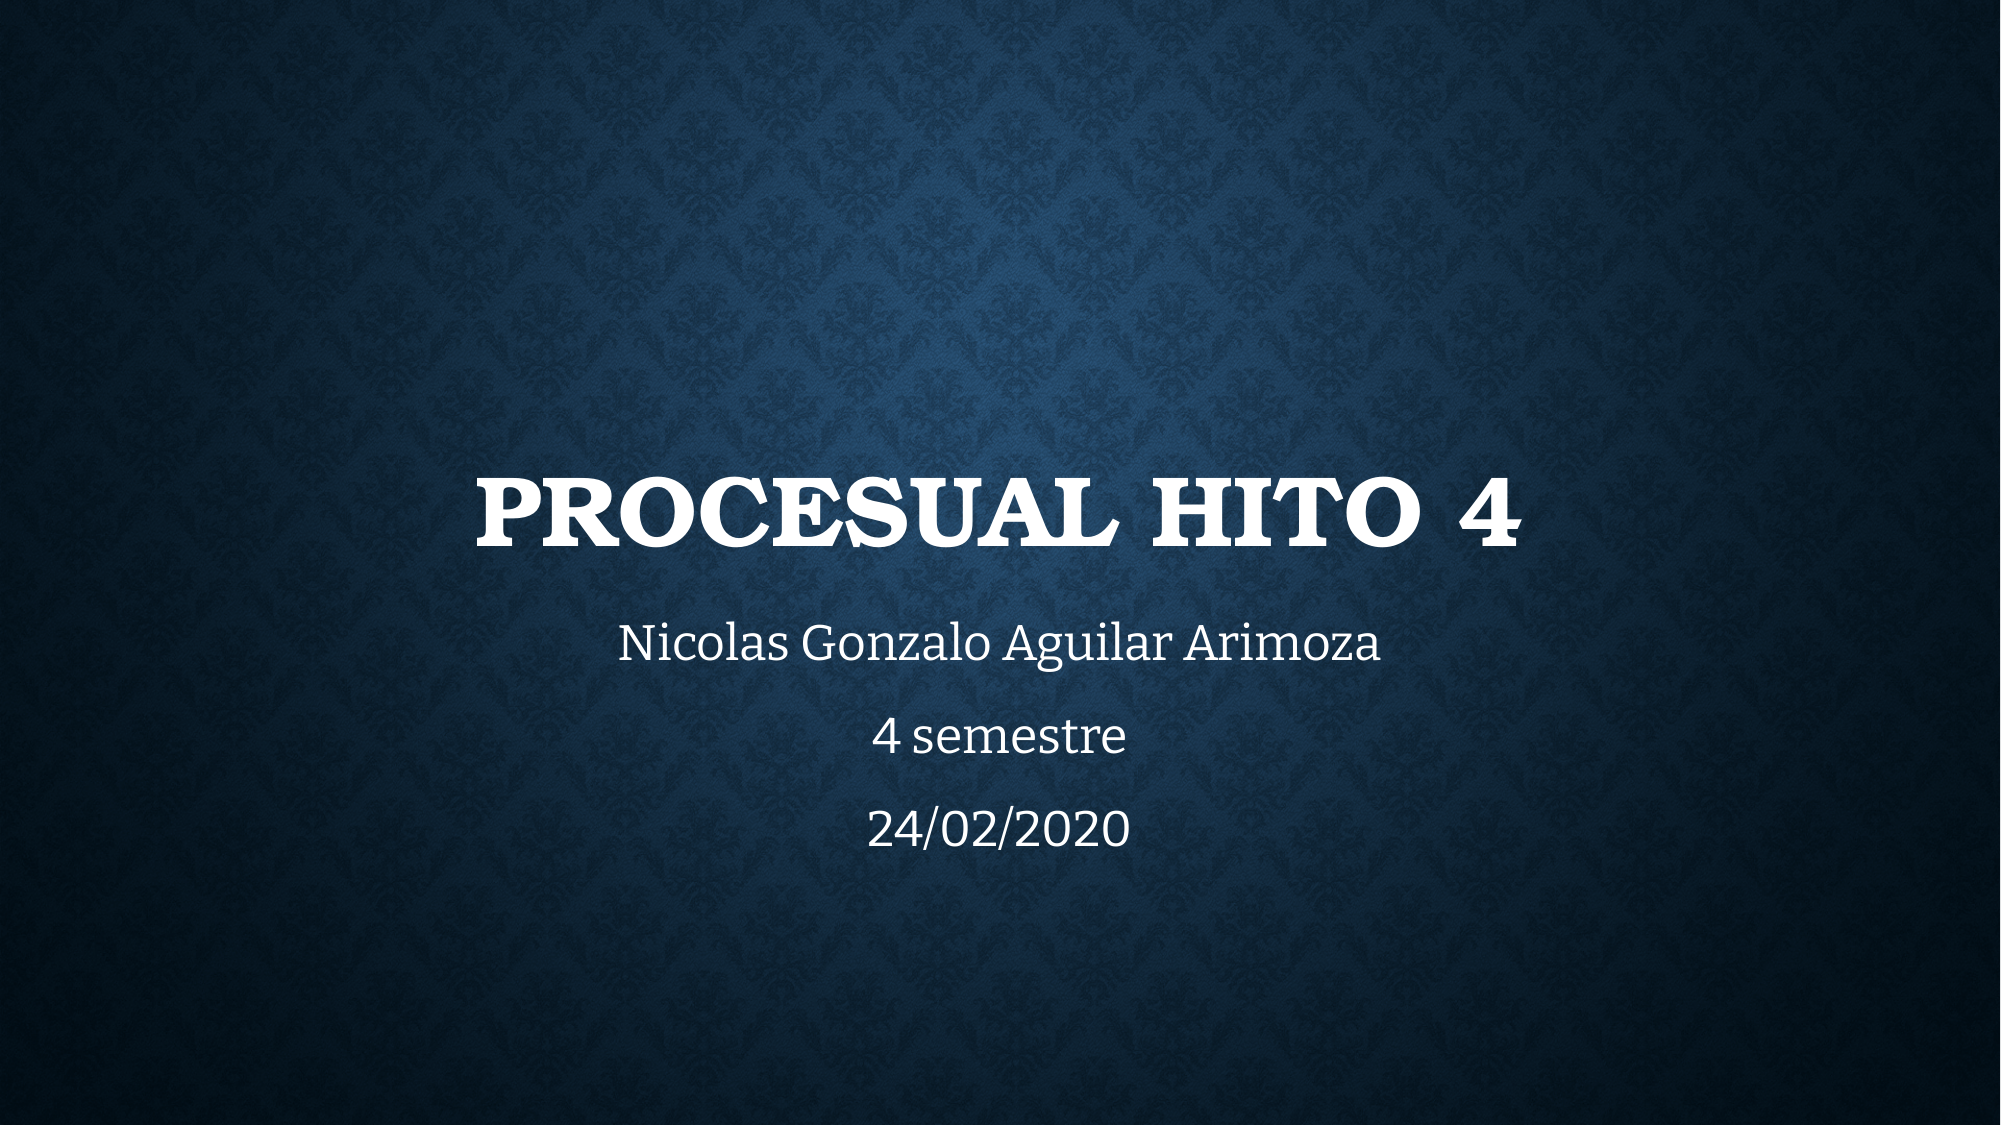

# Procesual hito 4
Nicolas Gonzalo Aguilar Arimoza
4 semestre
24/02/2020